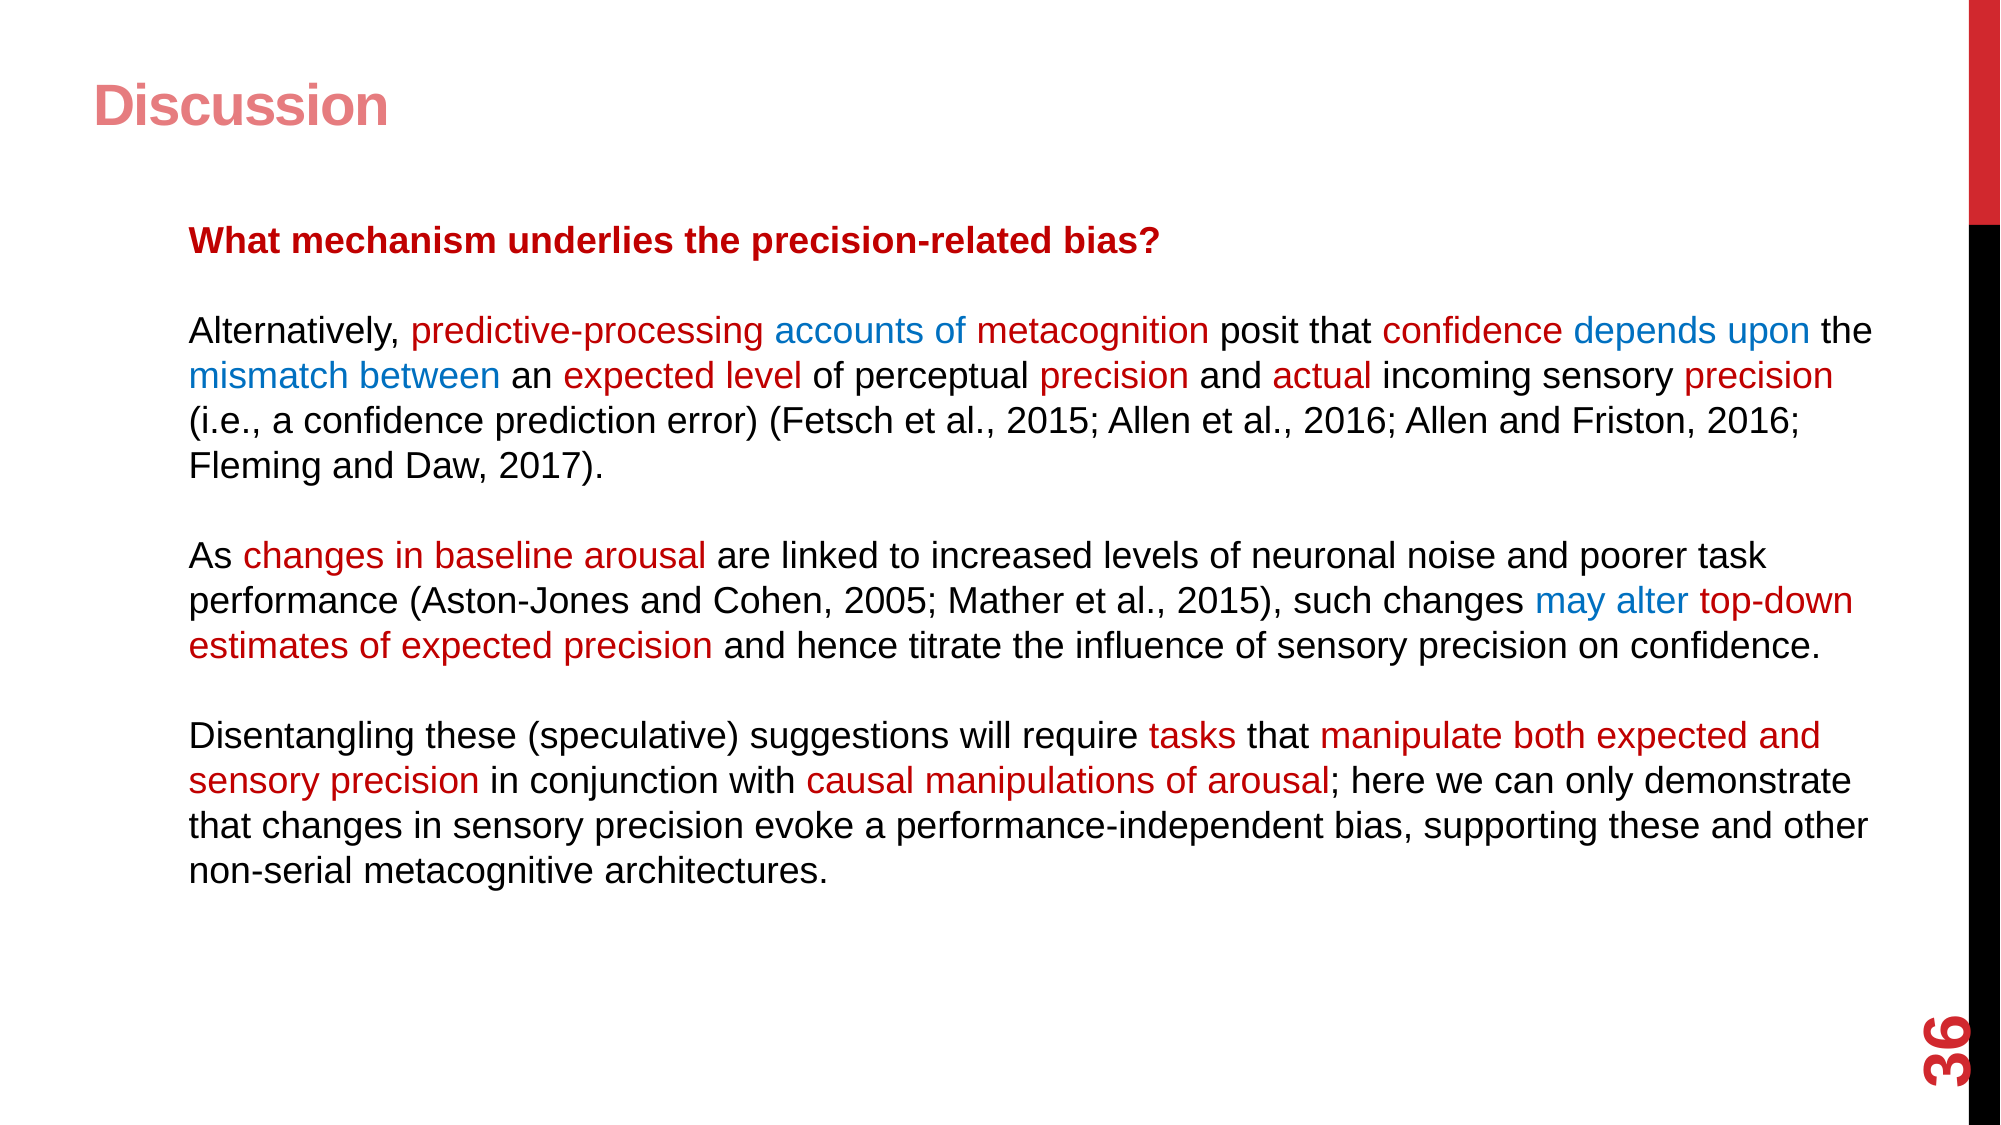

# Discussion
What mechanism underlies the precision-related bias?

Alternatively, predictive-processing accounts of metacognition posit that confidence depends upon the mismatch between an expected level of perceptual precision and actual incoming sensory precision (i.e., a confidence prediction error) (Fetsch et al., 2015; Allen et al., 2016; Allen and Friston, 2016; Fleming and Daw, 2017).

As changes in baseline arousal are linked to increased levels of neuronal noise and poorer task performance (Aston-Jones and Cohen, 2005; Mather et al., 2015), such changes may alter top-down estimates of expected precision and hence titrate the influence of sensory precision on confidence.

Disentangling these (speculative) suggestions will require tasks that manipulate both expected and sensory precision in conjunction with causal manipulations of arousal; here we can only demonstrate that changes in sensory precision evoke a performance-independent bias, supporting these and other non-serial metacognitive architectures.

36